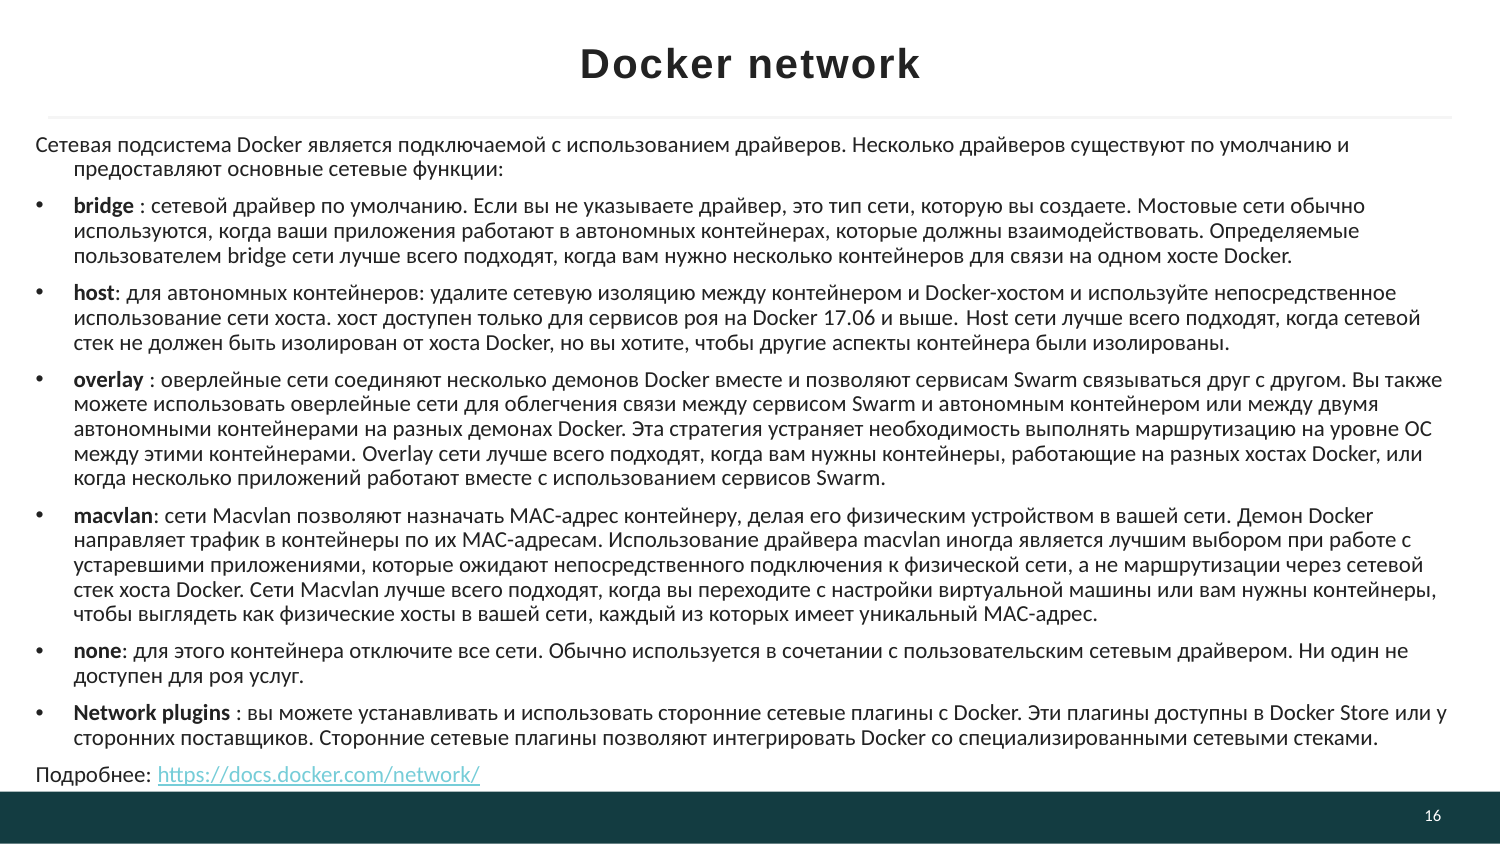

# Docker network
Сетевая подсистема Docker является подключаемой с использованием драйверов. Несколько драйверов существуют по умолчанию и предоставляют основные сетевые функции:
bridge : сетевой драйвер по умолчанию. Если вы не указываете драйвер, это тип сети, которую вы создаете. Мостовые сети обычно используются, когда ваши приложения работают в автономных контейнерах, которые должны взаимодействовать. Определяемые пользователем bridge сети лучше всего подходят, когда вам нужно несколько контейнеров для связи на одном хосте Docker.
host: для автономных контейнеров: удалите сетевую изоляцию между контейнером и Docker-хостом и используйте непосредственное использование сети хоста. хост доступен только для сервисов роя на Docker 17.06 и выше. Host сети лучше всего подходят, когда сетевой стек не должен быть изолирован от хоста Docker, но вы хотите, чтобы другие аспекты контейнера были изолированы.
overlay : оверлейные сети соединяют несколько демонов Docker вместе и позволяют сервисам Swarm связываться друг с другом. Вы также можете использовать оверлейные сети для облегчения связи между сервисом Swarm и автономным контейнером или между двумя автономными контейнерами на разных демонах Docker. Эта стратегия устраняет необходимость выполнять маршрутизацию на уровне ОС между этими контейнерами. Overlay сети лучше всего подходят, когда вам нужны контейнеры, работающие на разных хостах Docker, или когда несколько приложений работают вместе с использованием сервисов Swarm.
macvlan: сети Macvlan позволяют назначать MAC-адрес контейнеру, делая его физическим устройством в вашей сети. Демон Docker направляет трафик в контейнеры по их MAC-адресам. Использование драйвера macvlan иногда является лучшим выбором при работе с устаревшими приложениями, которые ожидают непосредственного подключения к физической сети, а не маршрутизации через сетевой стек хоста Docker. Сети Macvlan лучше всего подходят, когда вы переходите с настройки виртуальной машины или вам нужны контейнеры, чтобы выглядеть как физические хосты в вашей сети, каждый из которых имеет уникальный MAC-адрес.
none: для этого контейнера отключите все сети. Обычно используется в сочетании с пользовательским сетевым драйвером. Ни один не доступен для роя услуг.
Network plugins : вы можете устанавливать и использовать сторонние сетевые плагины с Docker. Эти плагины доступны в Docker Store или у сторонних поставщиков. Сторонние сетевые плагины позволяют интегрировать Docker со специализированными сетевыми стеками.
Подробнее: https://docs.docker.com/network/
16